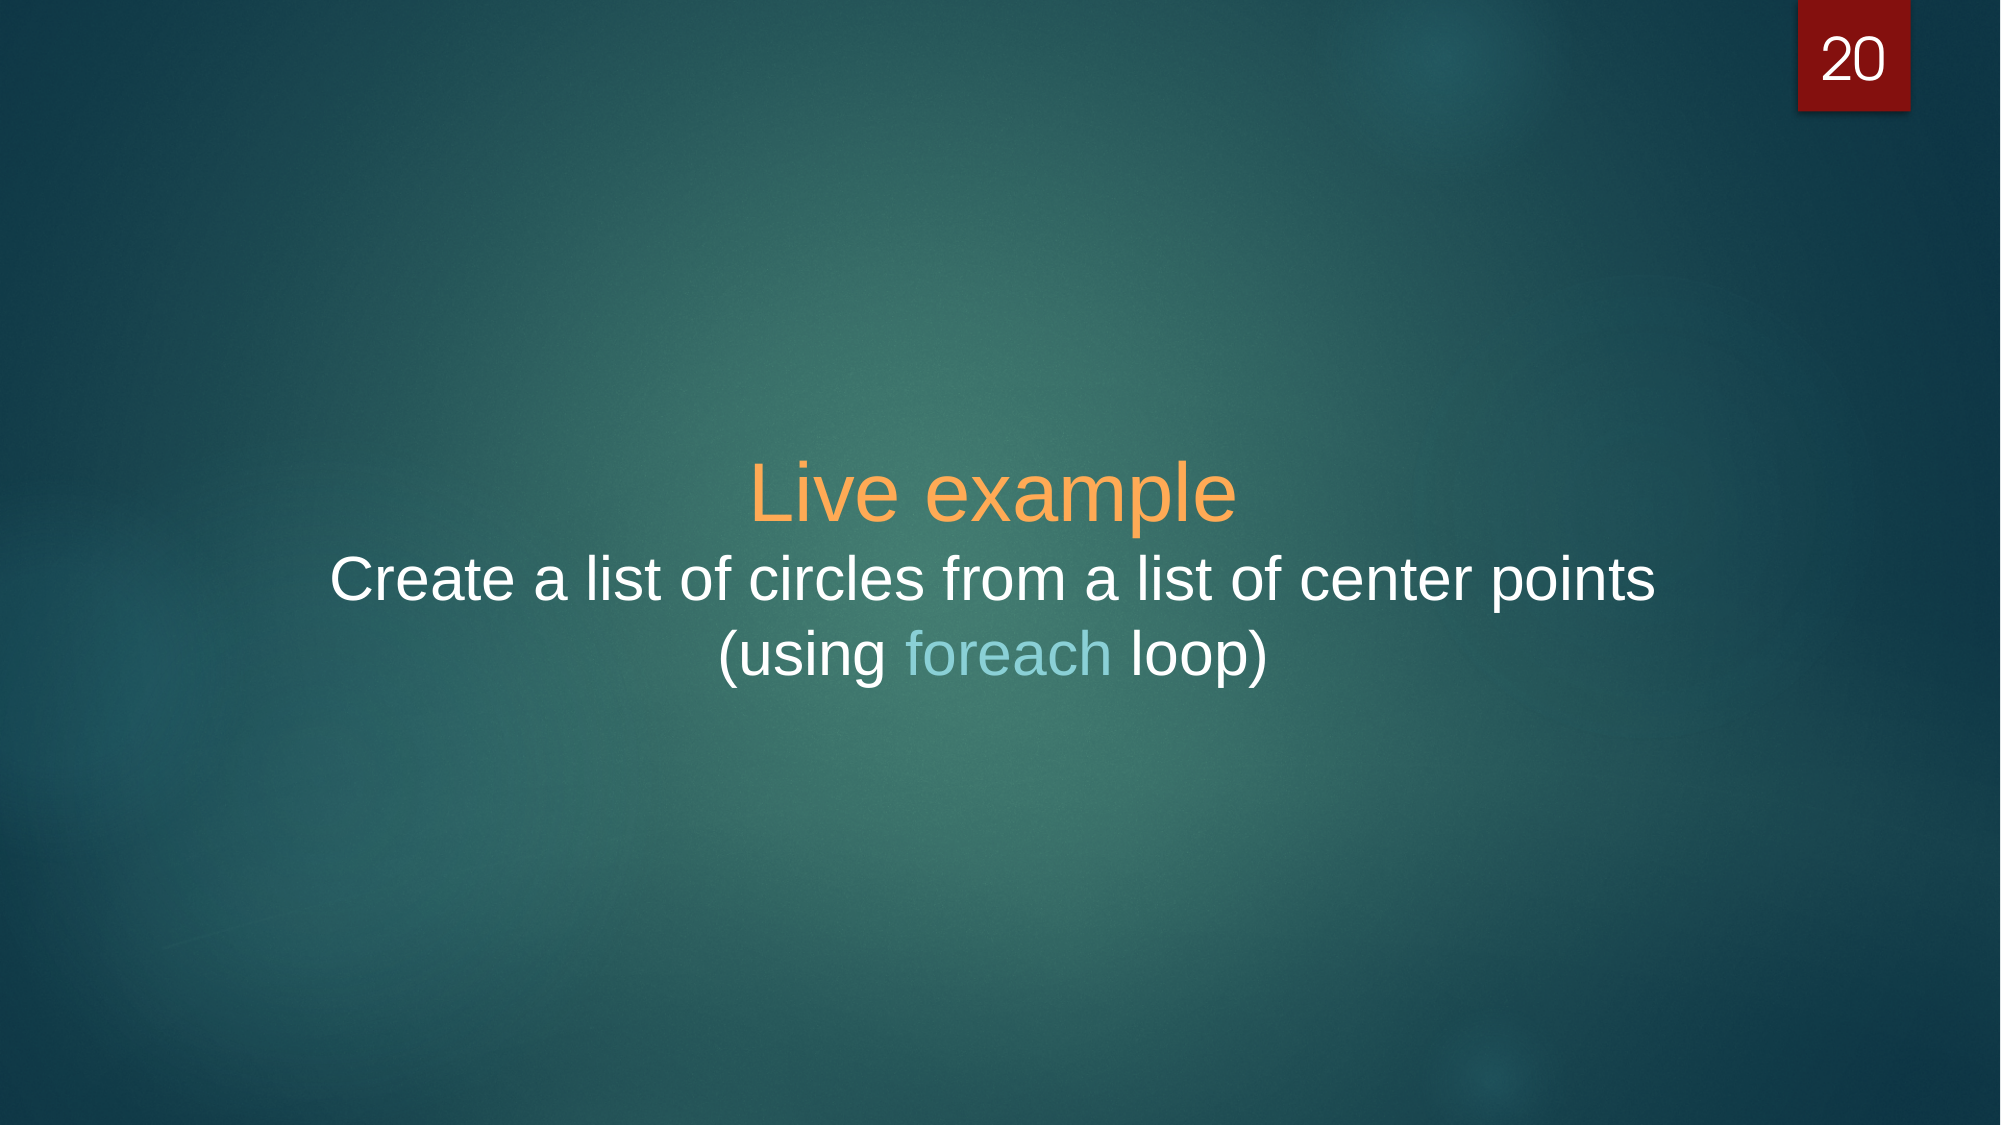

20
Live example
Create a list of circles from a list of center points
(using foreach loop)